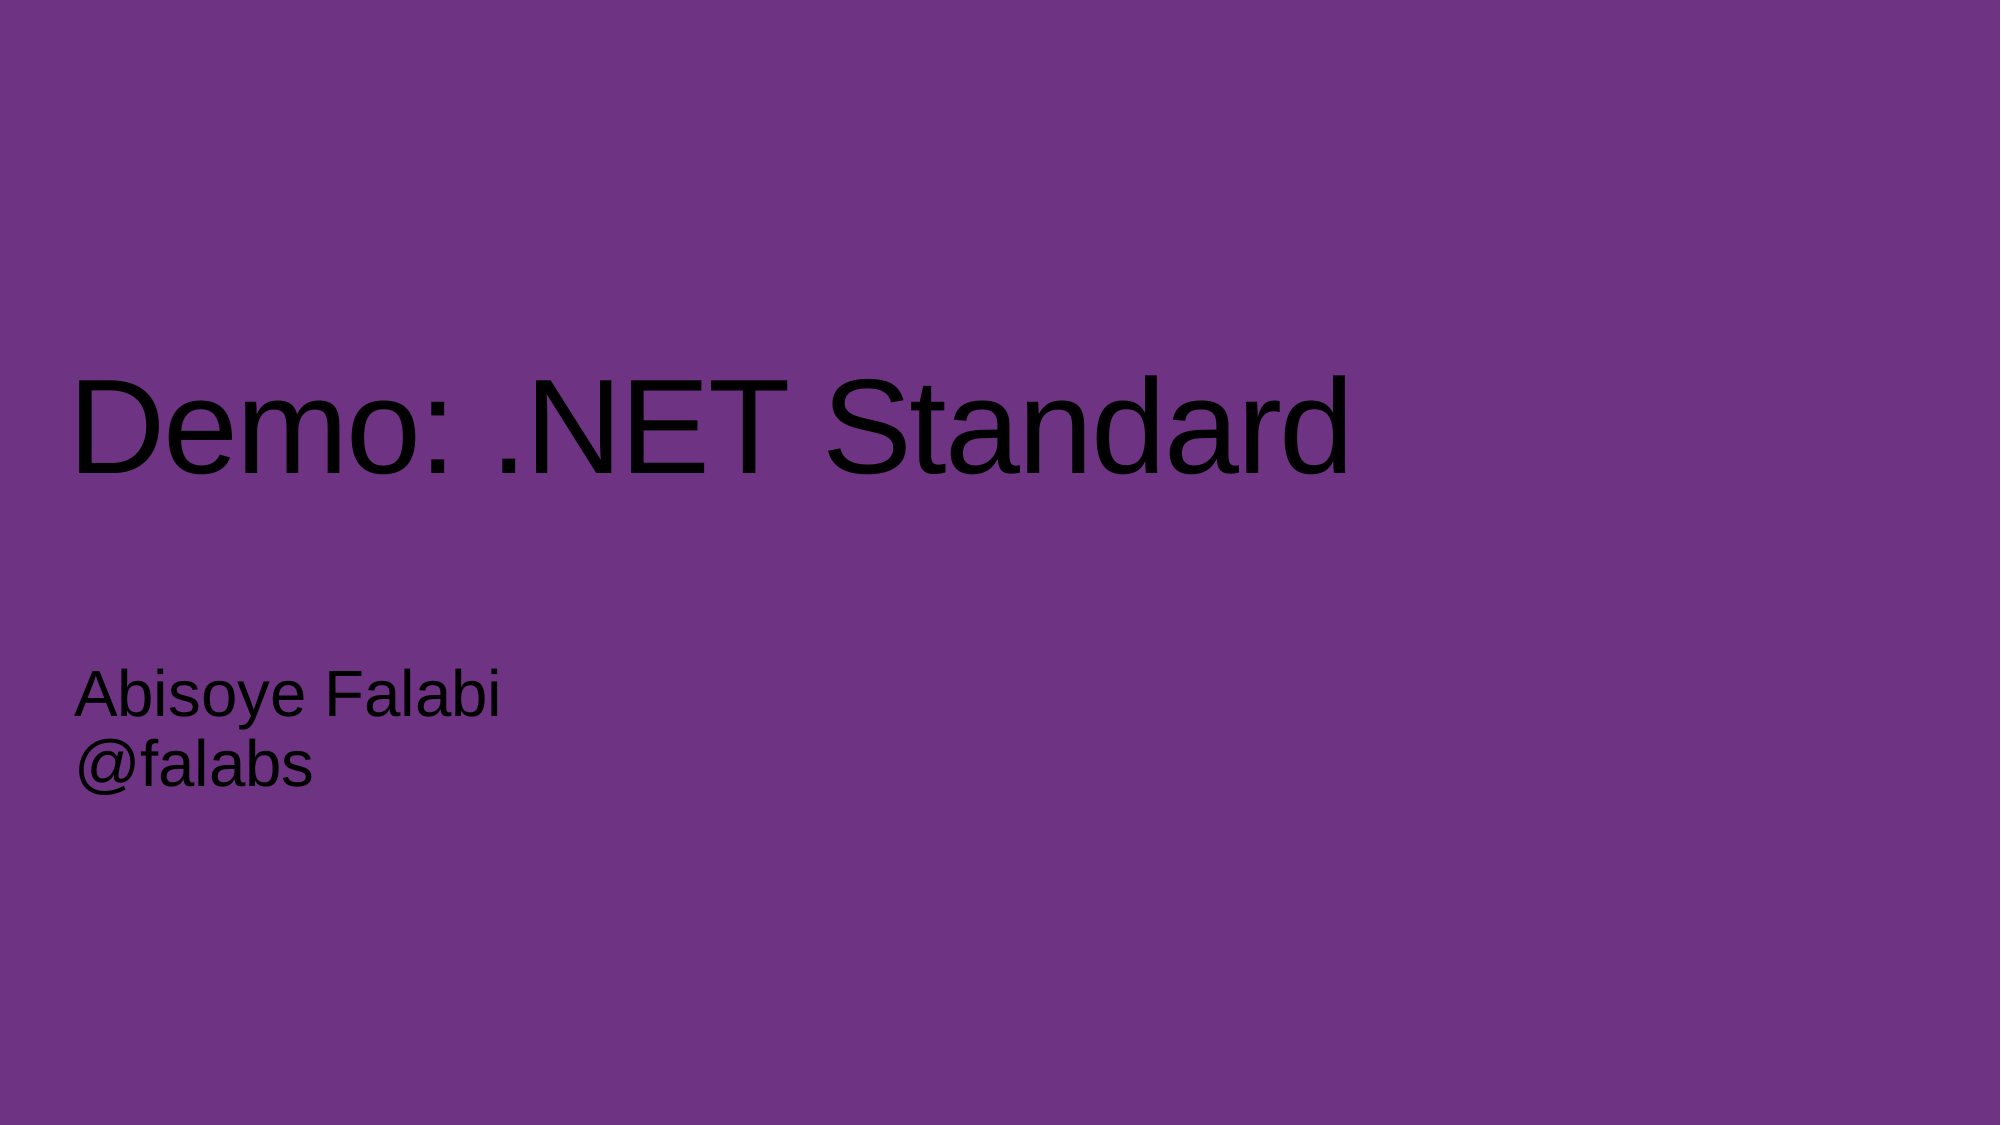

# Demo: .NET Standard
Abisoye Falabi
@falabs